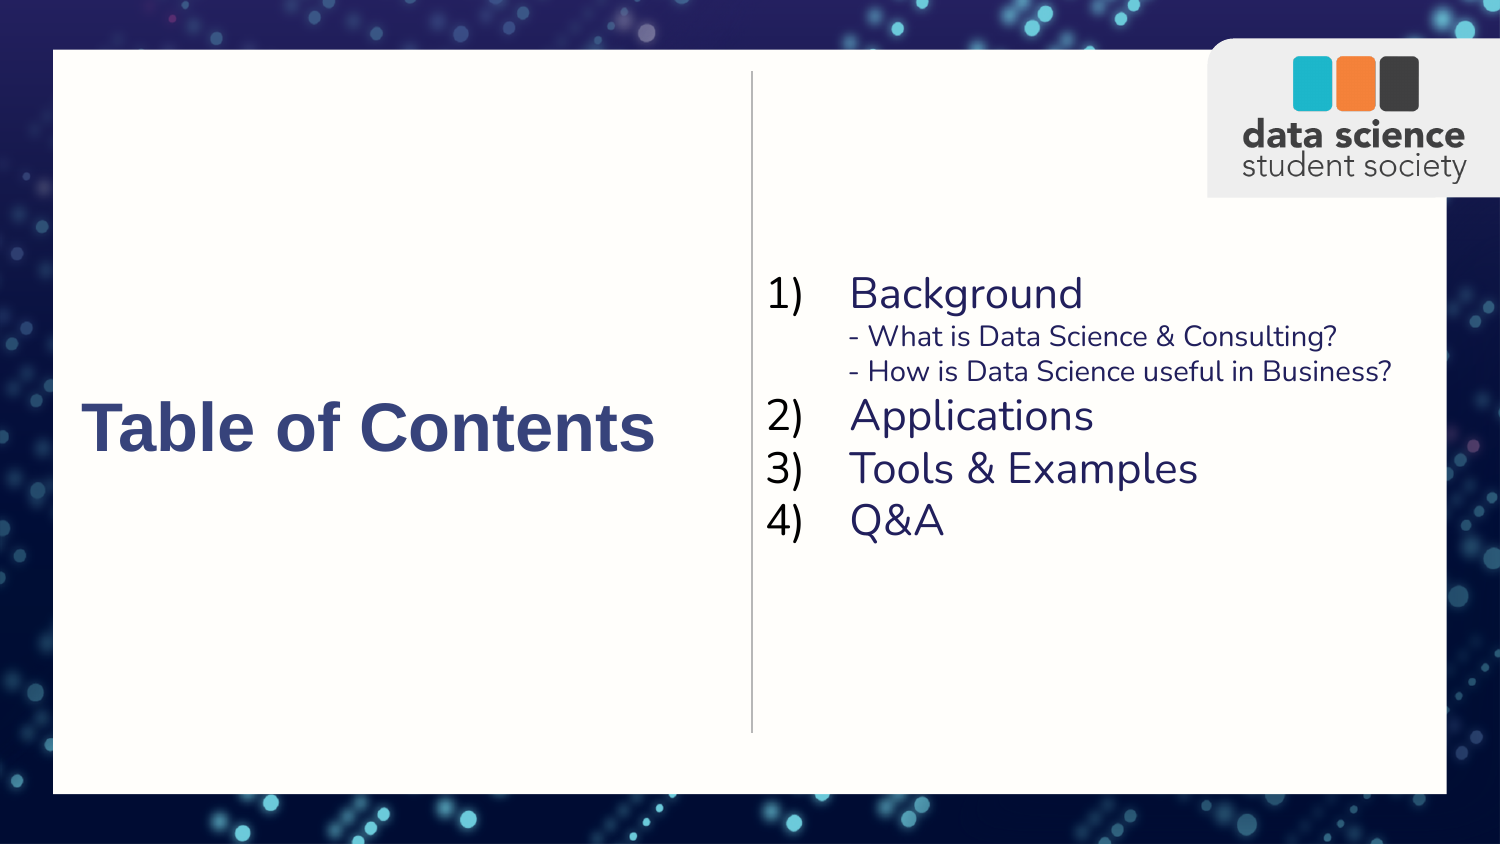

Background
           - What is Data Science & Consulting?
           - How is Data Science useful in Business?
Applications
Tools & Examples
Q&A